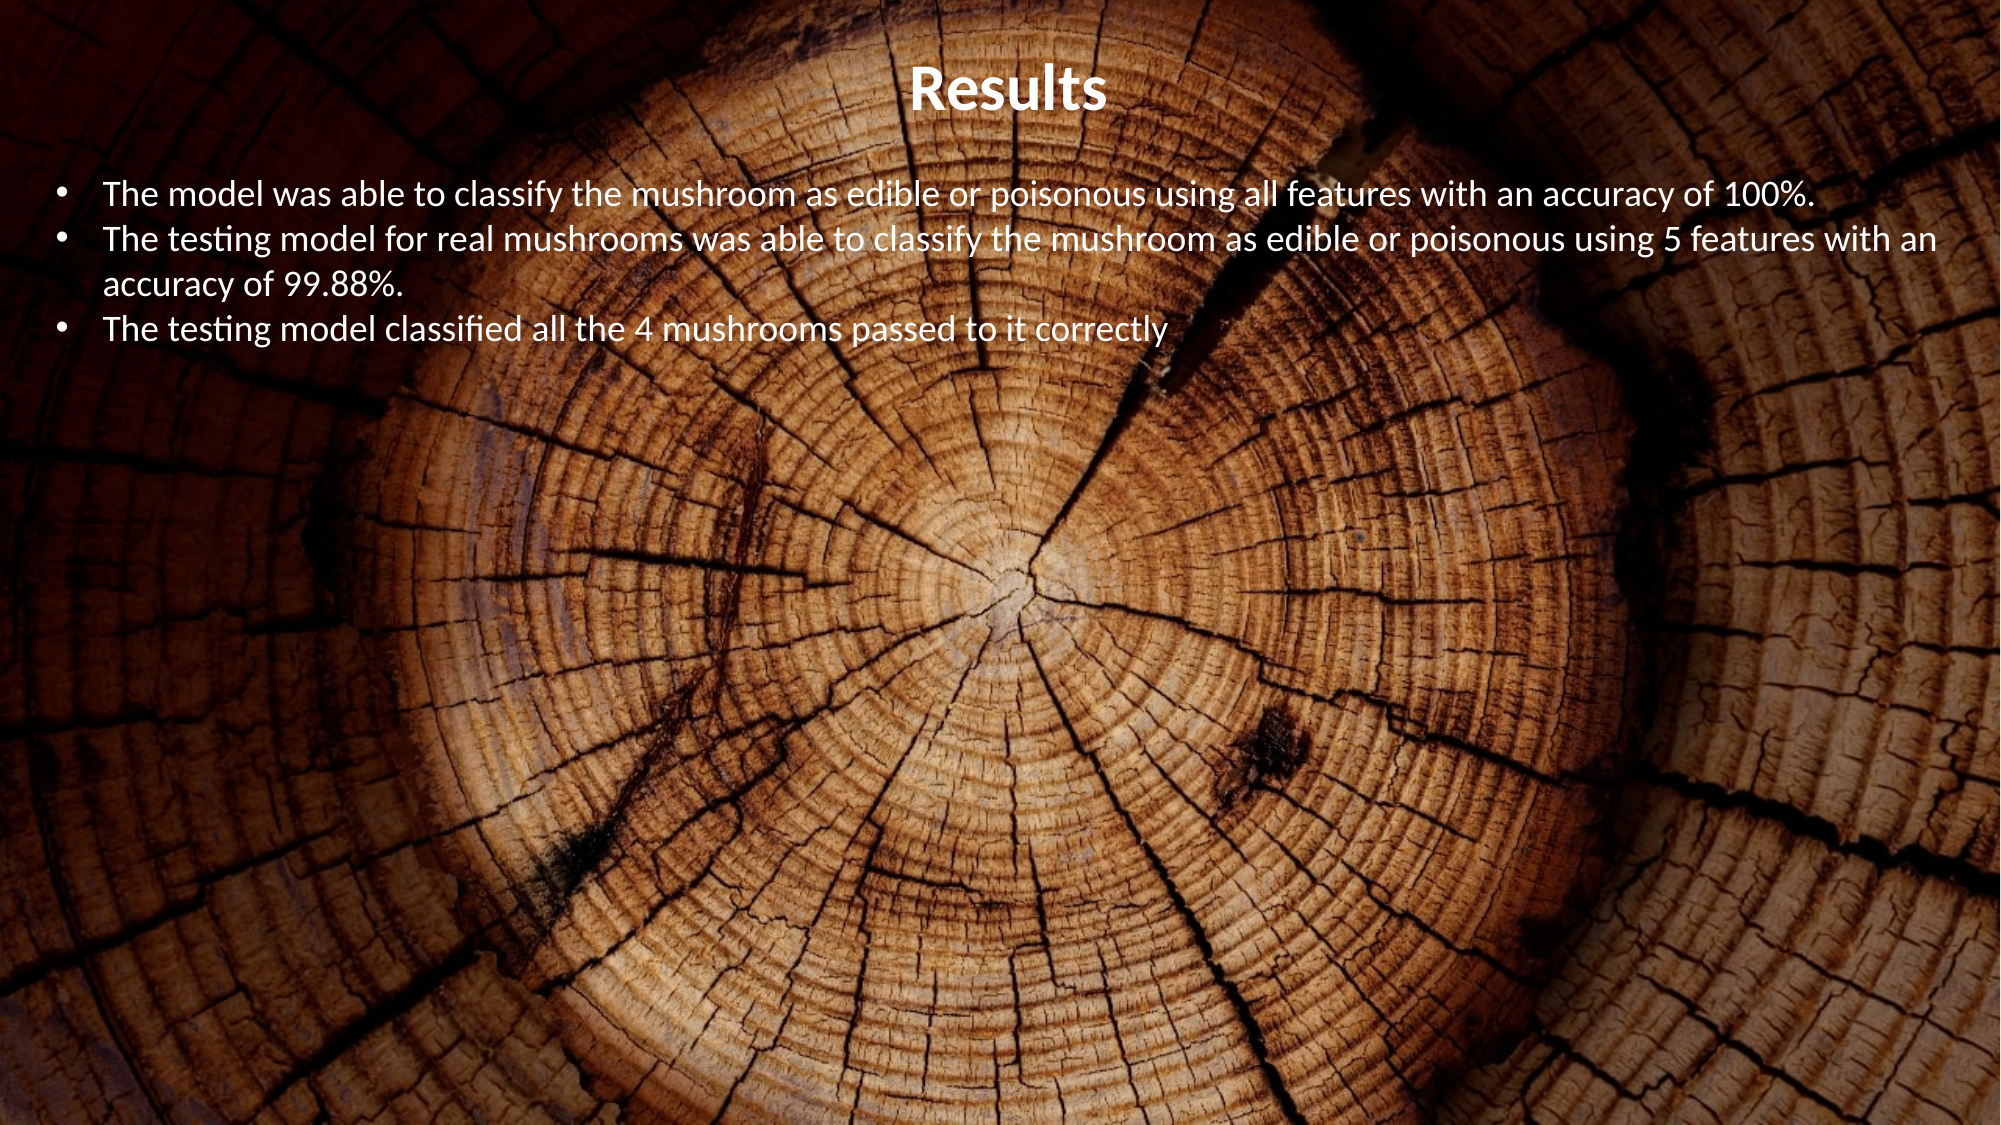

Results

The model was able to classify the mushroom as edible or poisonous using all features with an accuracy of 100%.
The testing model for real mushrooms was able to classify the mushroom as edible or poisonous using 5 features with an accuracy of 99.88%.
The testing model classified all the 4 mushrooms passed to it correctly